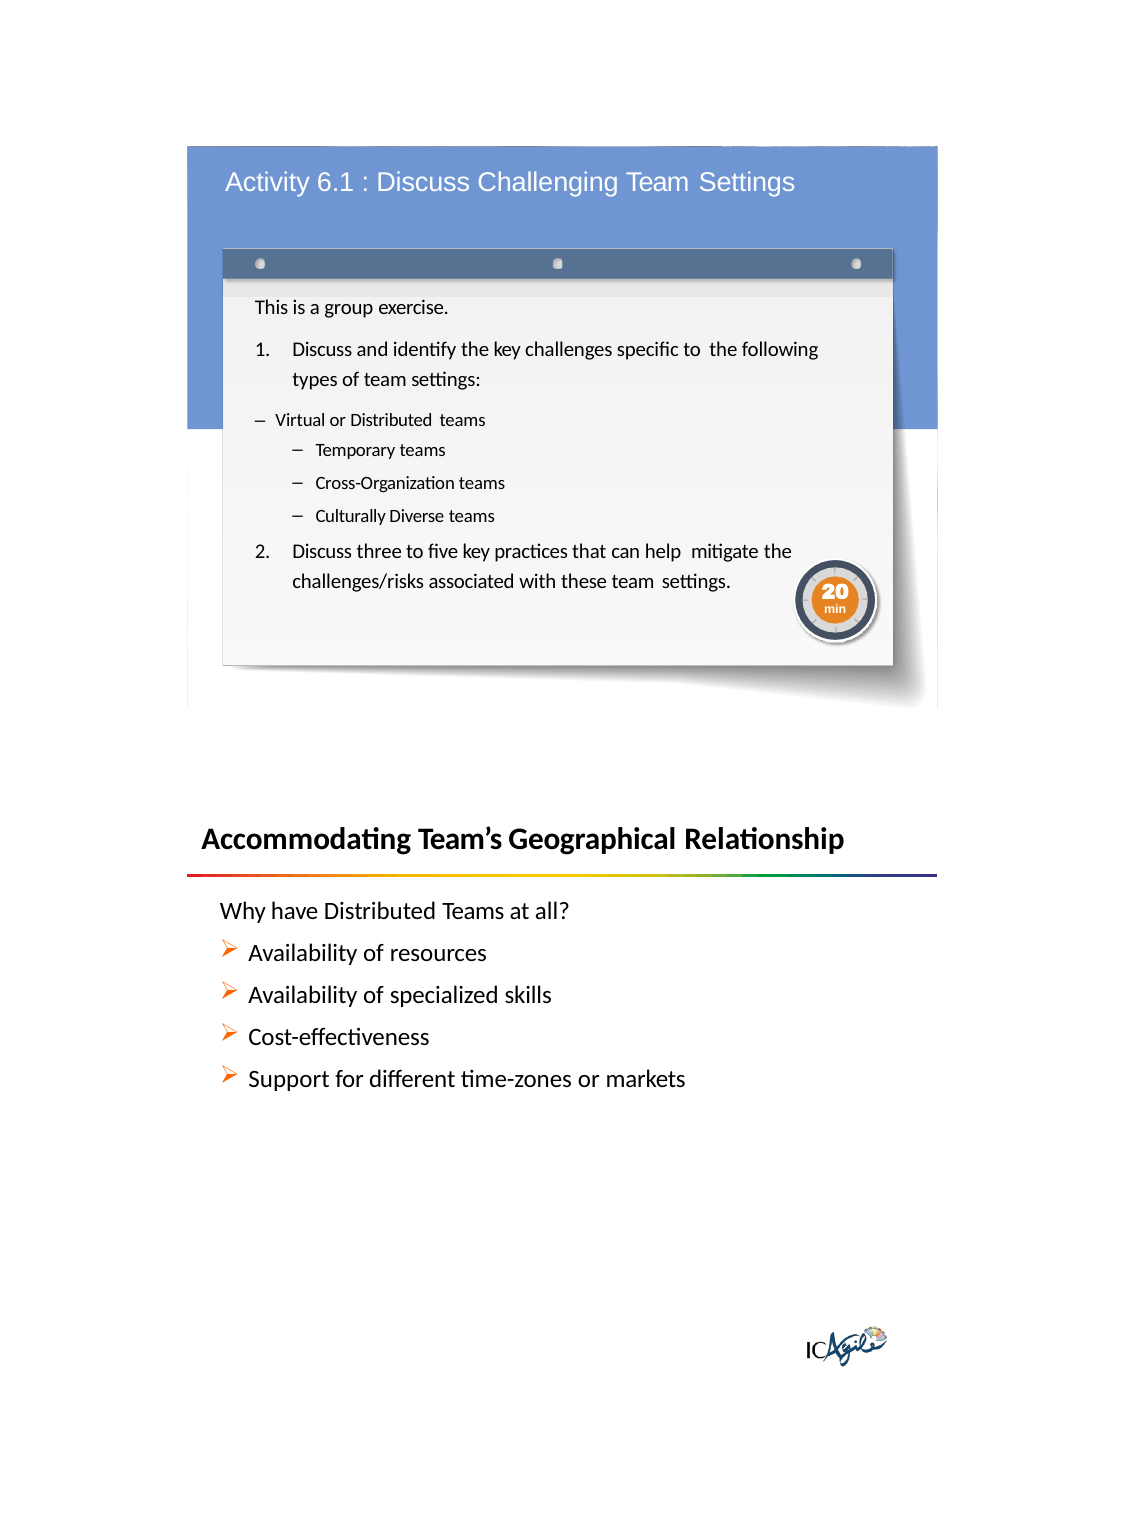

Activity 6.1 : Discuss Challenging Team Settings

This is a group exercise.
1.	Discuss and identify the key challenges specific to the following  types of team settings:
–  Virtual or Distributed teams

Temporary teams
Cross-Organization teams
Culturally Diverse teams
2.	Discuss three to five key practices that can help  mitigate the  challenges/risks associated with these team settings.

20
min

Accommodating Team’s Geographical Relationship

Why have Distributed Teams at all?
Availability of resources
Availability of specialized skills
Cost-effectiveness
Support for different time-zones or markets